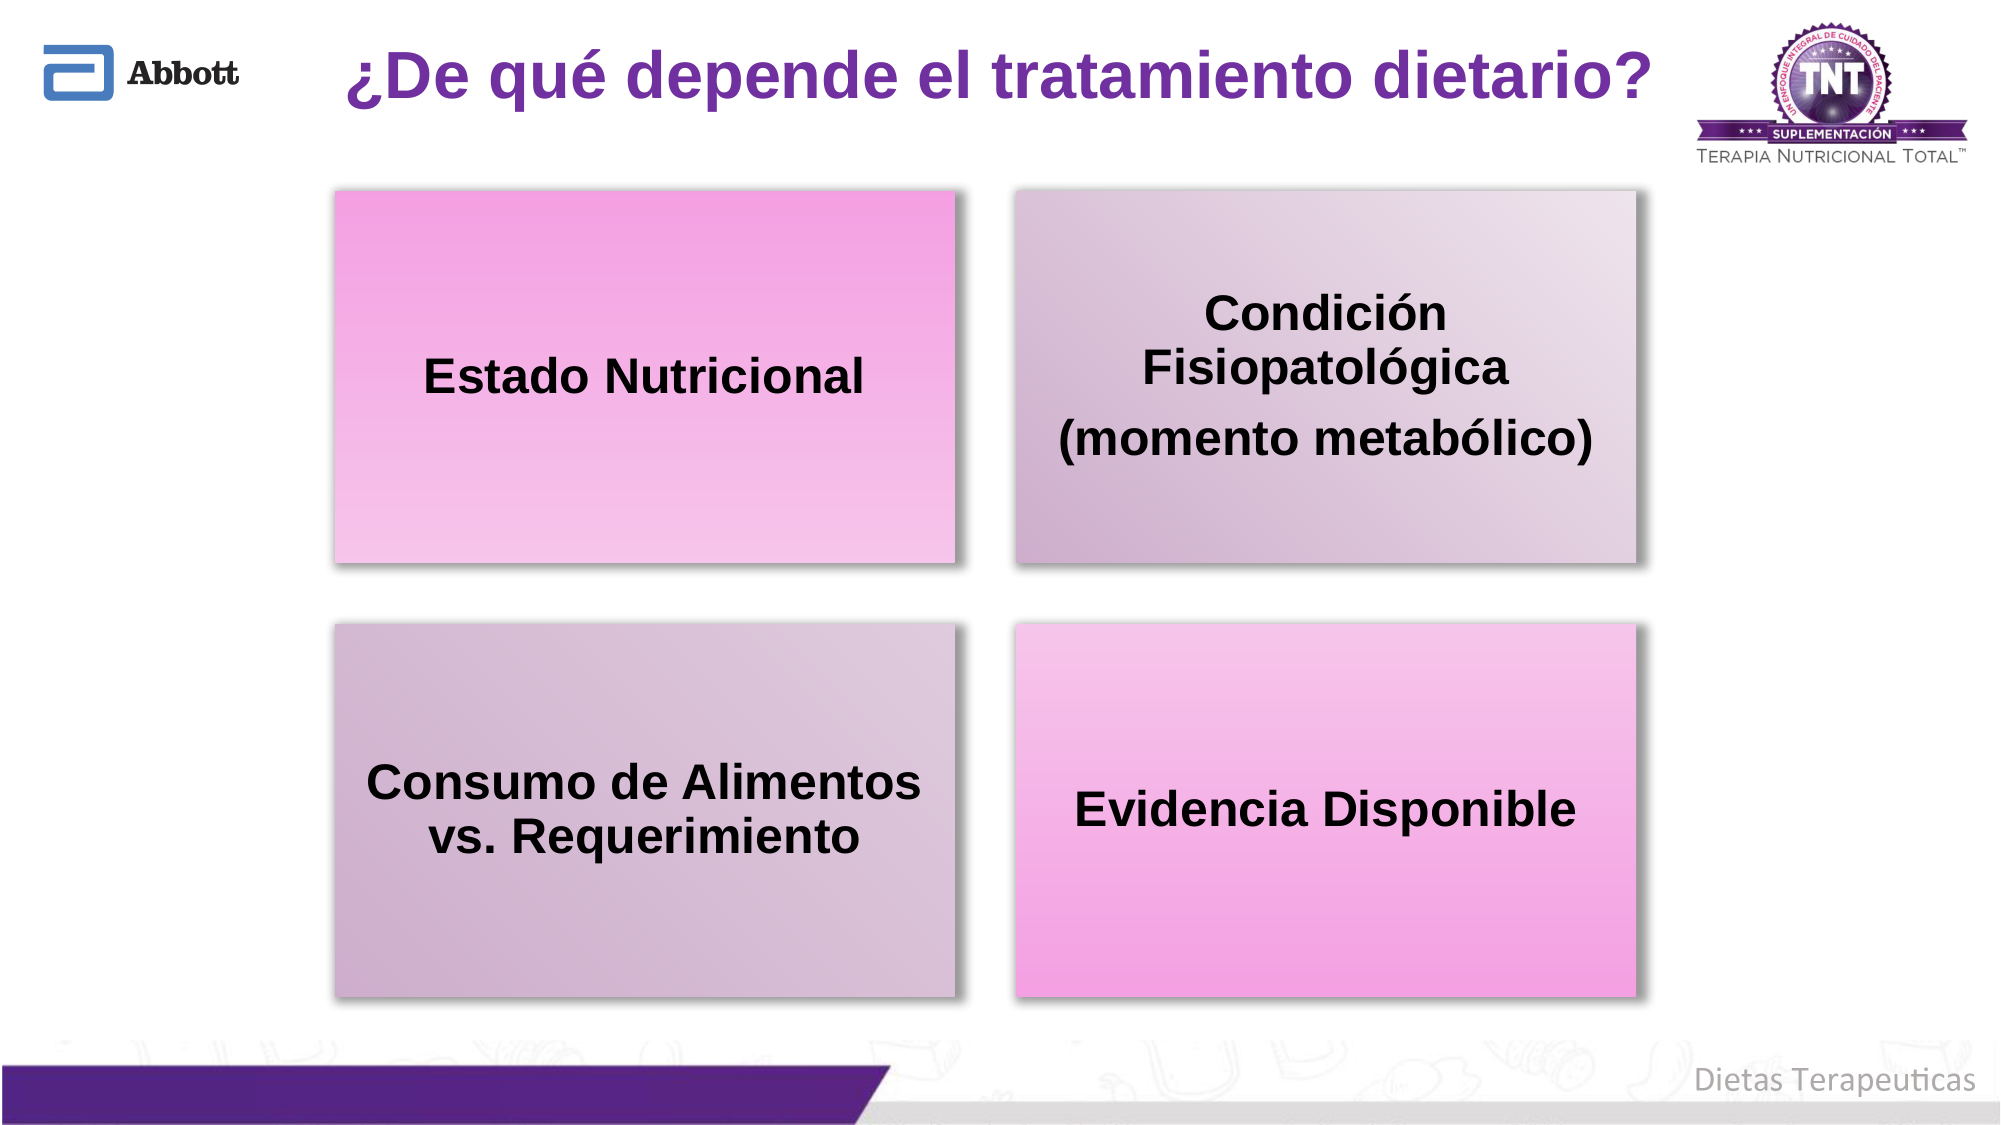

# ¿De qué depende el tratamiento dietario?
Estado Nutricional
Condición Fisiopatológica
(momento metabólico)
Consumo de Alimentos vs. Requerimiento
Evidencia Disponible